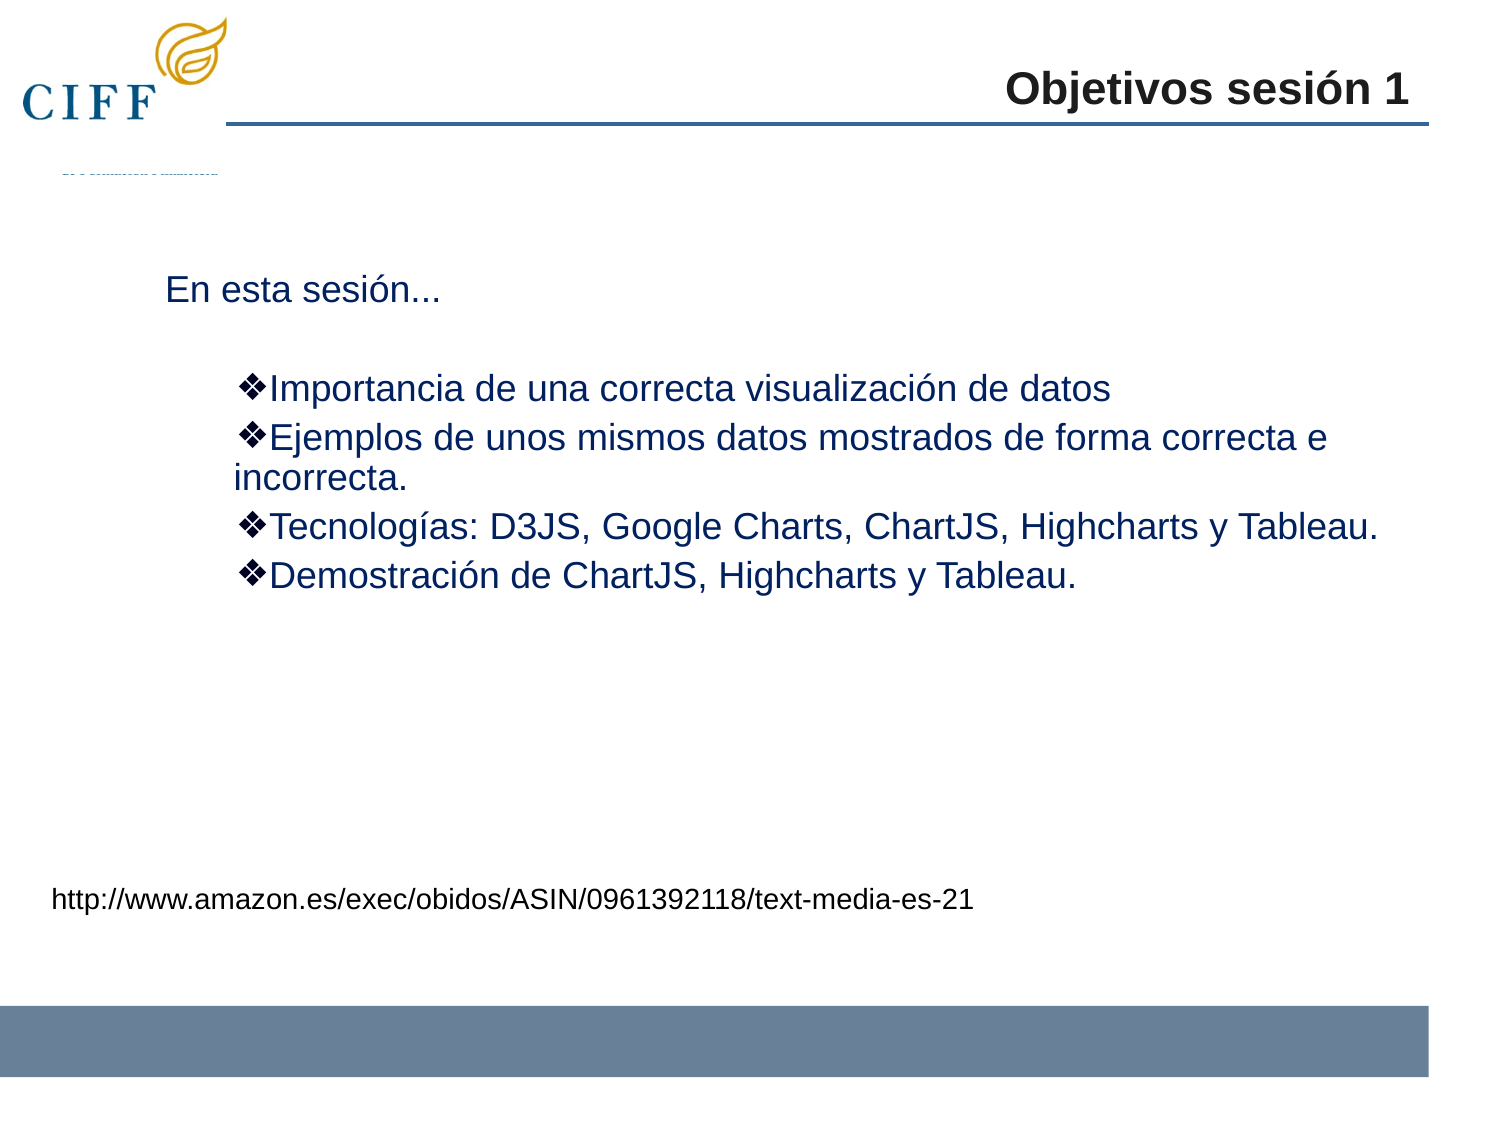

Objetivos sesión 1
En esta sesión...

Importancia de una correcta visualización de datos
Ejemplos de unos mismos datos mostrados de forma correcta e incorrecta.
Tecnologías: D3JS, Google Charts, ChartJS, Highcharts y Tableau.
Demostración de ChartJS, Highcharts y Tableau.

http://www.amazon.es/exec/obidos/ASIN/0961392118/text-media-es-21
2